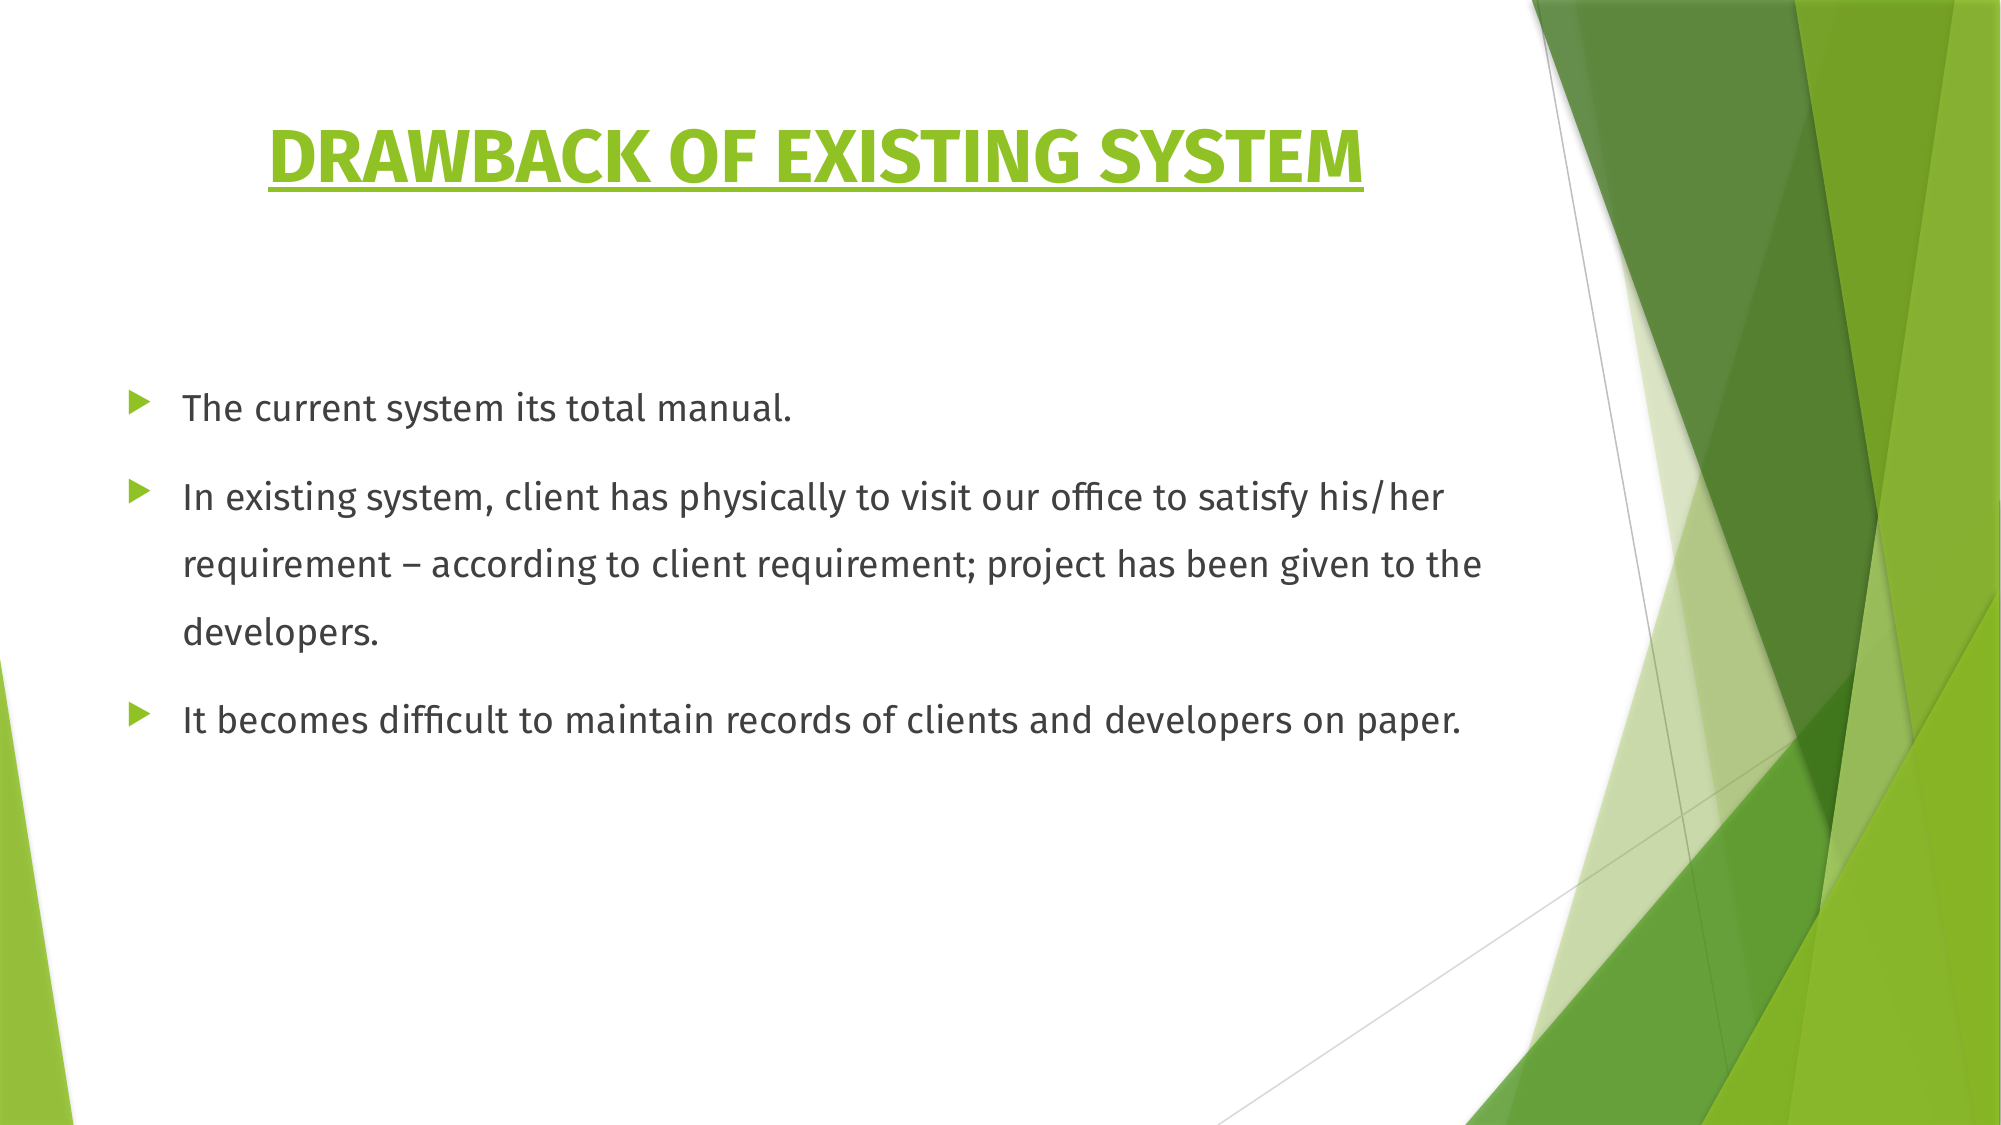

# DRAWBACK OF EXISTING SYSTEM
The current system its total manual.
In existing system, client has physically to visit our office to satisfy his/her requirement – according to client requirement; project has been given to the developers.
It becomes difficult to maintain records of clients and developers on paper.